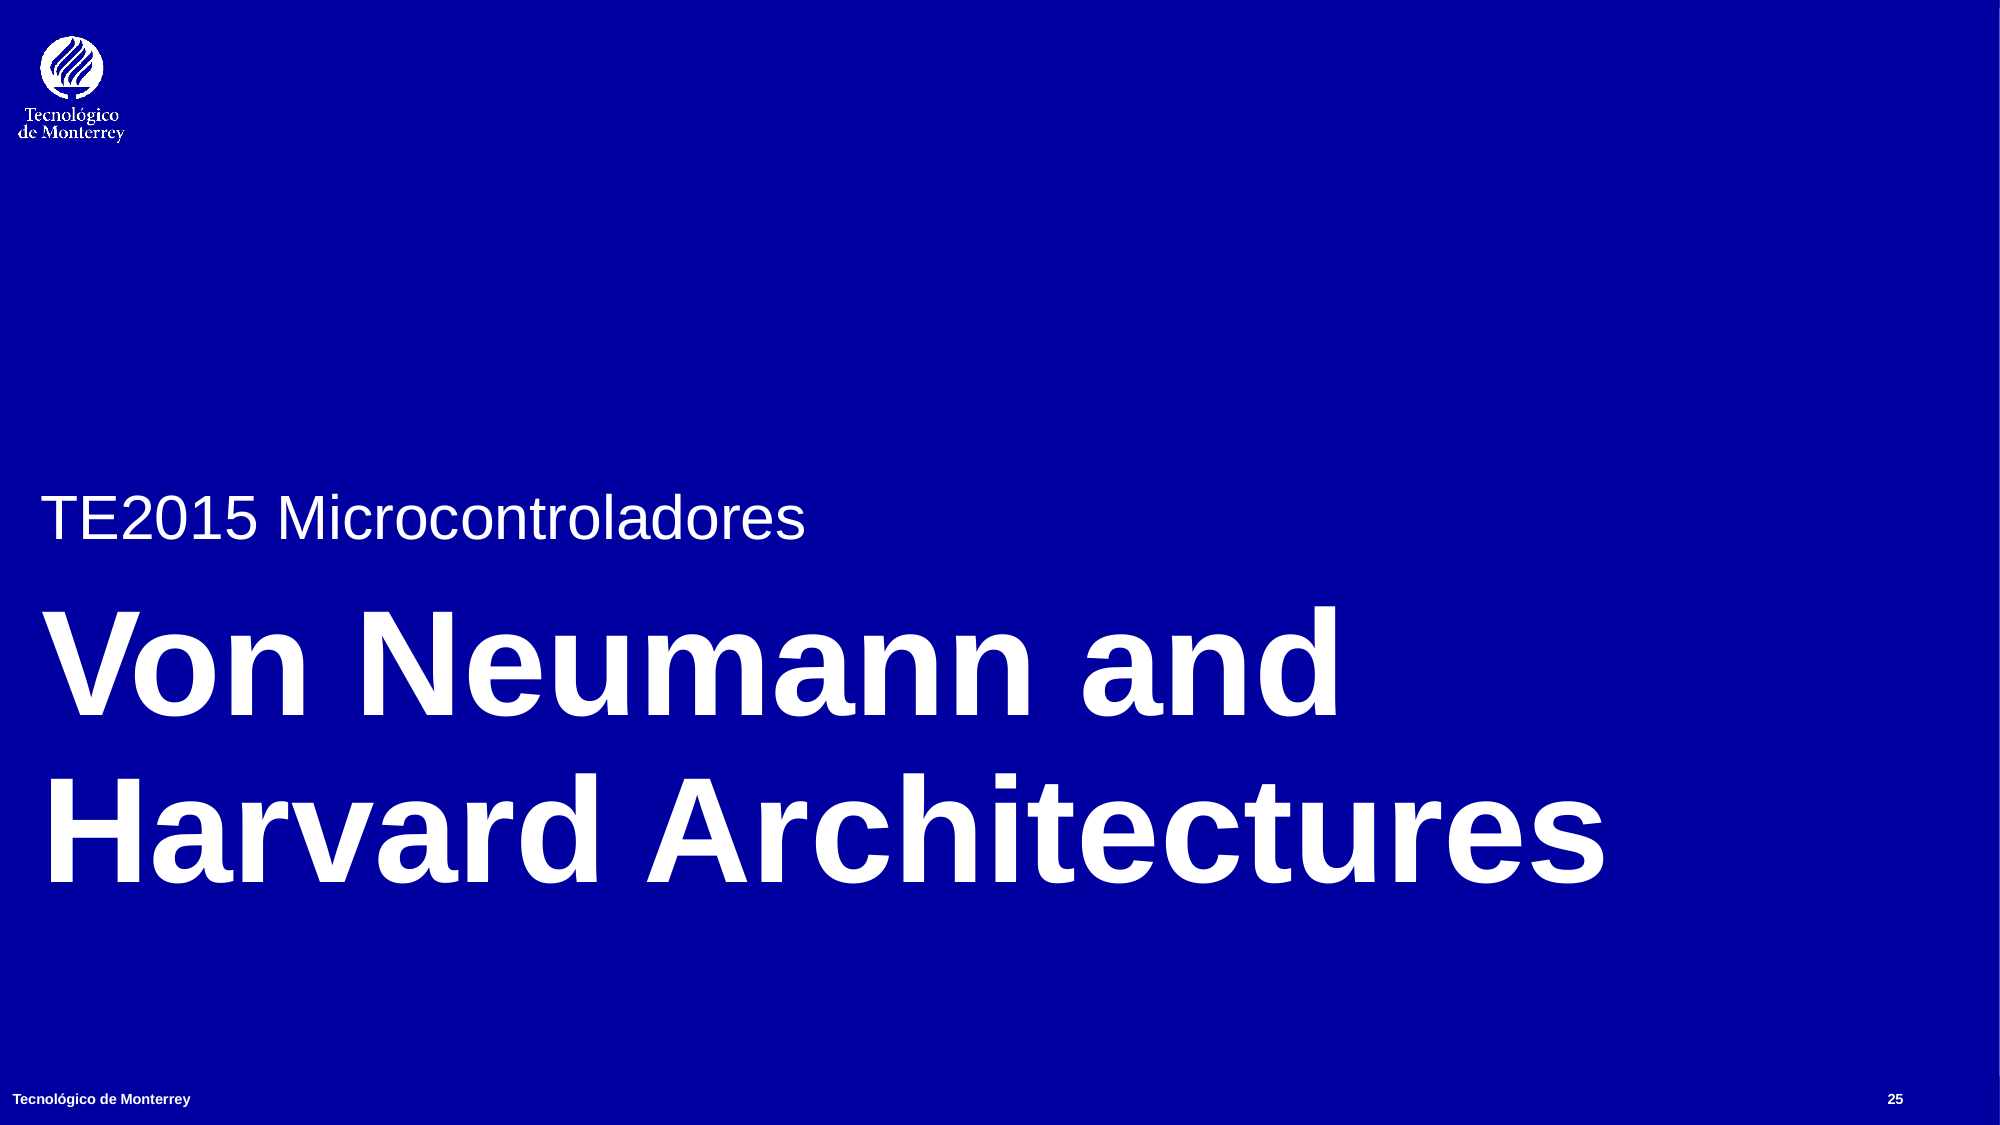

TE2015 Microcontroladores
# Von Neumann and Harvard Architectures
25